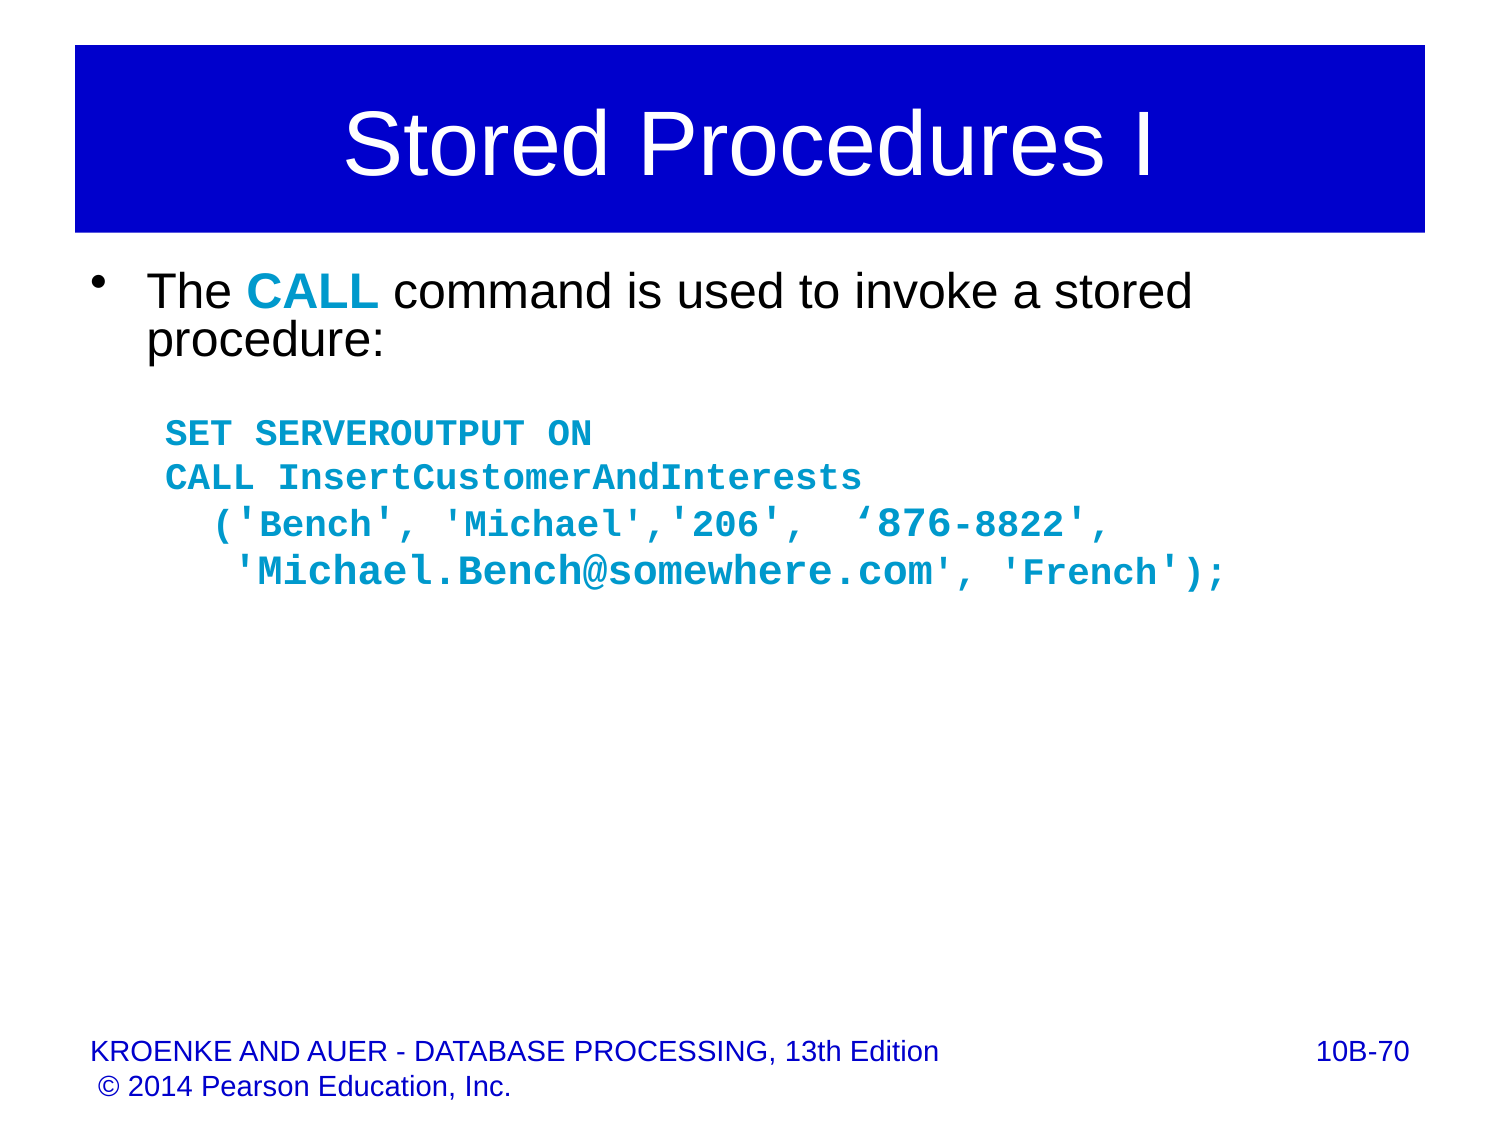

# Stored Procedures I
The CALL command is used to invoke a stored procedure:

SET SERVEROUTPUT ON
CALL InsertCustomerAndInterests
	('Bench', 'Michael','206',  ‘876-8822',
   'Michael.Bench@somewhere.com', 'French');
10B-70

KROENKE AND AUER - DATABASE PROCESSING, 13th Edition  © 2014 Pearson Education, Inc.